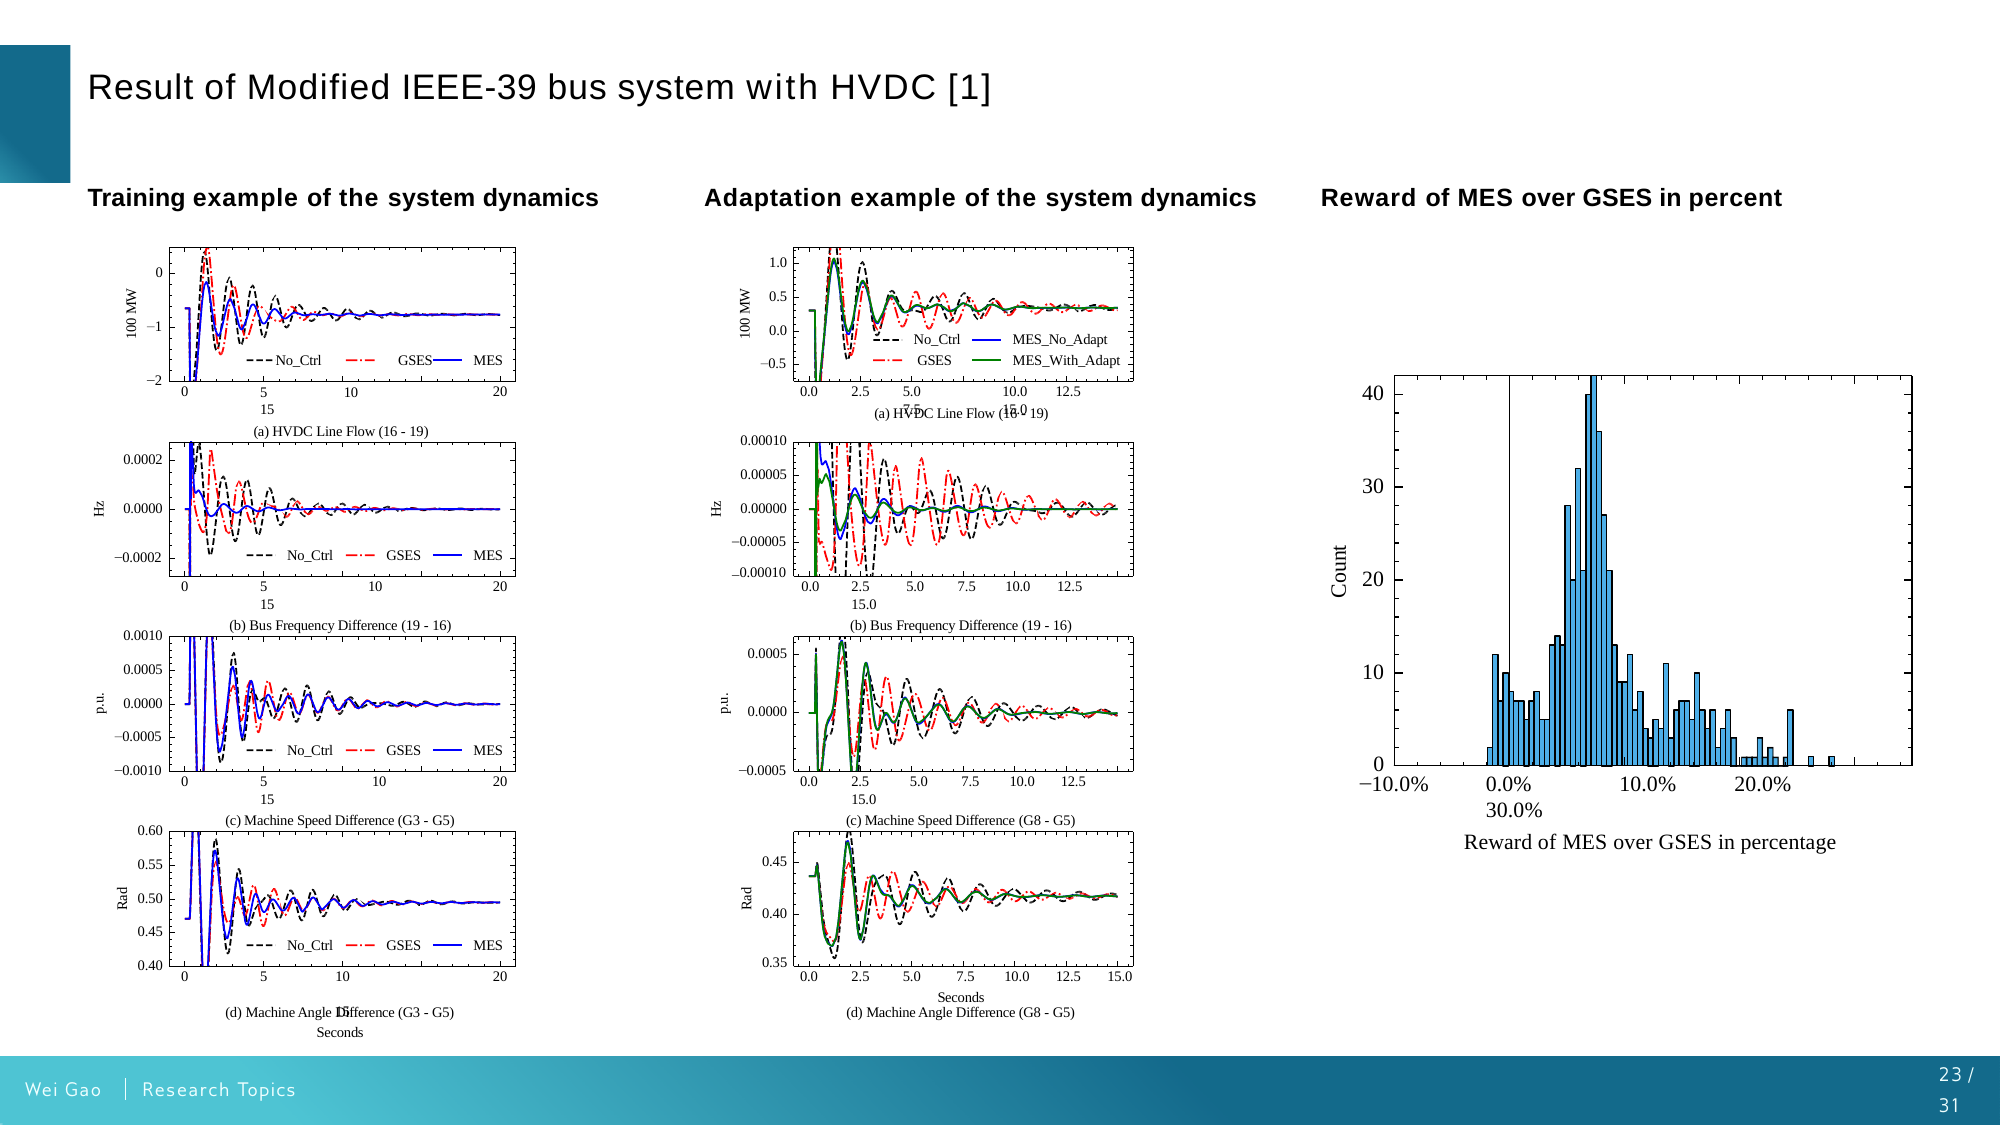

# Result of Modified IEEE-39 bus system with HVDC [1]
Training example of the system dynamics
Adaptation example of the system dynamics
Reward of MES over GSES in percent

1.0

0

0.5
100 MW
100 MW

1

0.0

No_Ctrl  GSES

5.0	7.5
MES_No_Adapt  MES_With_Adapt

10.0	12.5	15.0

No_Ctrl	GSES

5	10	15
(a) HVDC Line Flow (16 - 19)
MES

0.5

2

40

0
20
0.0
2.5

(a) HVDC Line Flow (16 - 19)

0.00010

0.0002

0.00005

30

0.0000
0.00000

Hz
Hz

0.00005

Count

No_Ctrl
GSES
MES
0.0002

20

0.00010
0.0

5	10	15
(b) Bus Frequency Difference (19 - 16)
2.5	5.0	7.5	10.0	12.5	15.0
(b) Bus Frequency Difference (19 - 16)

0
20

0.0010

0.0005

10

0.0005

p.u.
p.u.

0.0000

0.0000

0.0005

No_Ctrl
GSES
MES

0

0.0005
0.0010

0.0%	10.0%	20.0%	30.0%
Reward of MES over GSES in percentage

2.5	5.0	7.5	10.0	12.5	15.0
(c) Machine Speed Difference (G8 - G5)
5	10	15
(c) Machine Speed Difference (G3 - G5)
10.0%

0.0
0
20

0.60

0.45

0.55

Rad
Rad

0.50

0.40

0.45

No_Ctrl
GSES
MES

0.35
0.0
0.40

5.0	7.5	10.0	12.5	15.0
Seconds
10	15
Seconds

5
2.5
0
20

(d) Machine Angle Difference (G8 - G5)
(d) Machine Angle Difference (G3 - G5)

23 /
31

Wei Gao
Research Topics